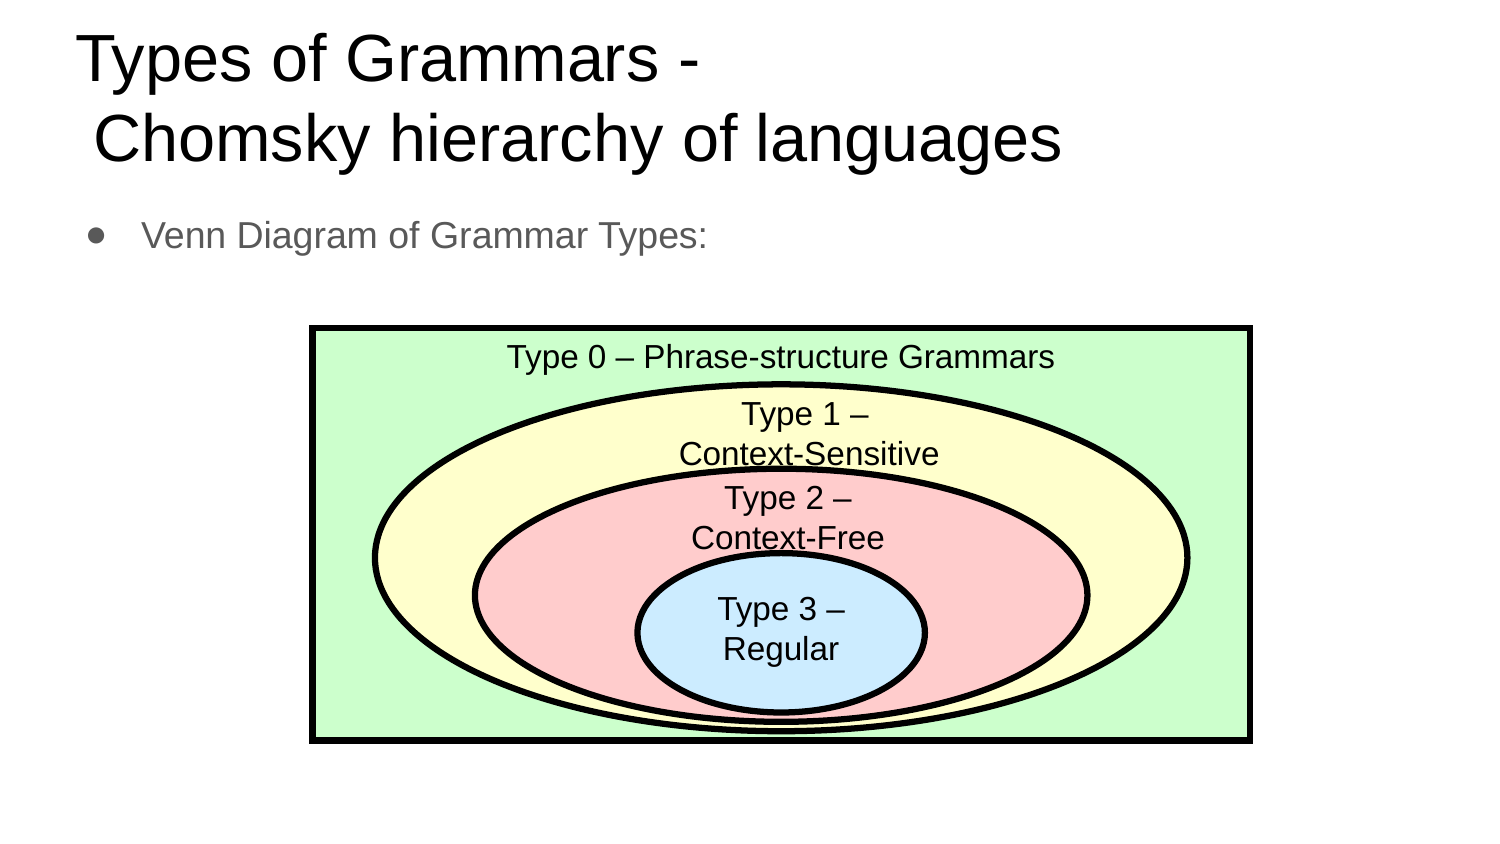

# Types of Grammars - Chomsky hierarchy of languages
Venn Diagram of Grammar Types:
Type 0 – Phrase-structure Grammars

Type 1 –
Context-Sensitive

Type 2 –
Context-Free

Type 3 –
Regular